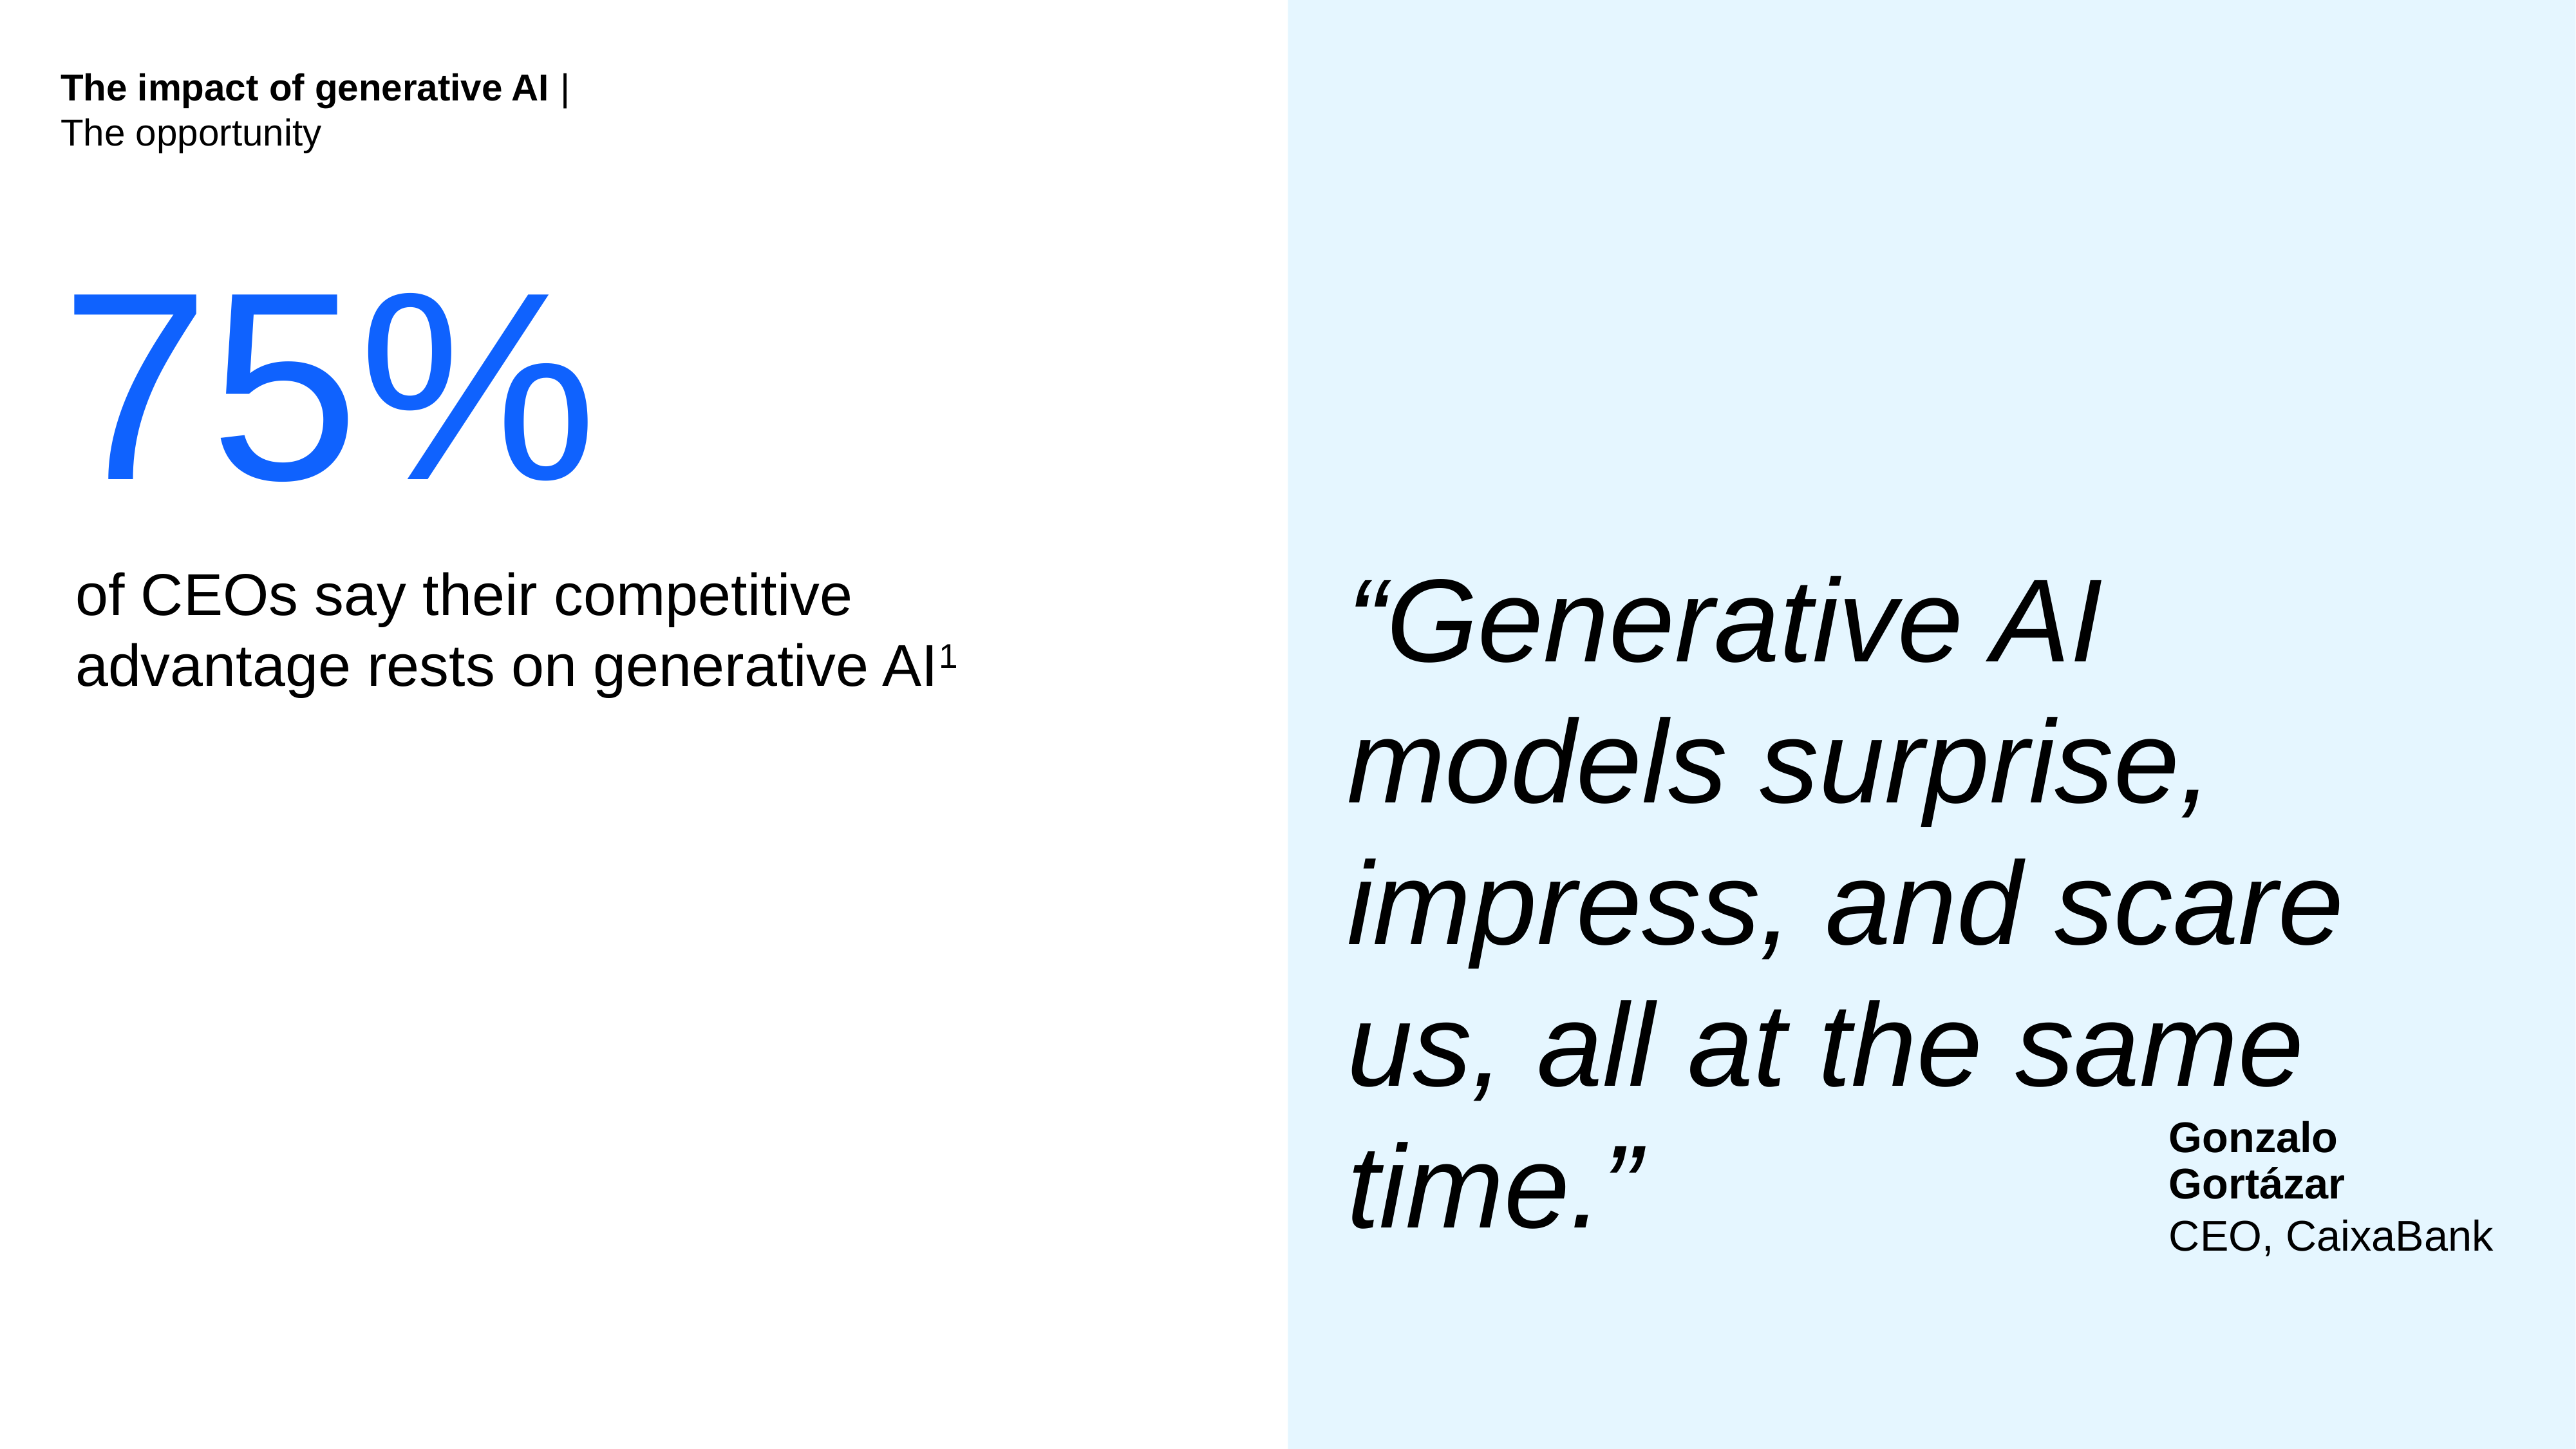

The impact of generative AI |
The opportunity
# 75%
of CEOs say their competitive advantage rests on generative AI1
“Generative AI models surprise, impress, and scare us, all at the same time.”
Gonzalo Gortázar
CEO, CaixaBank